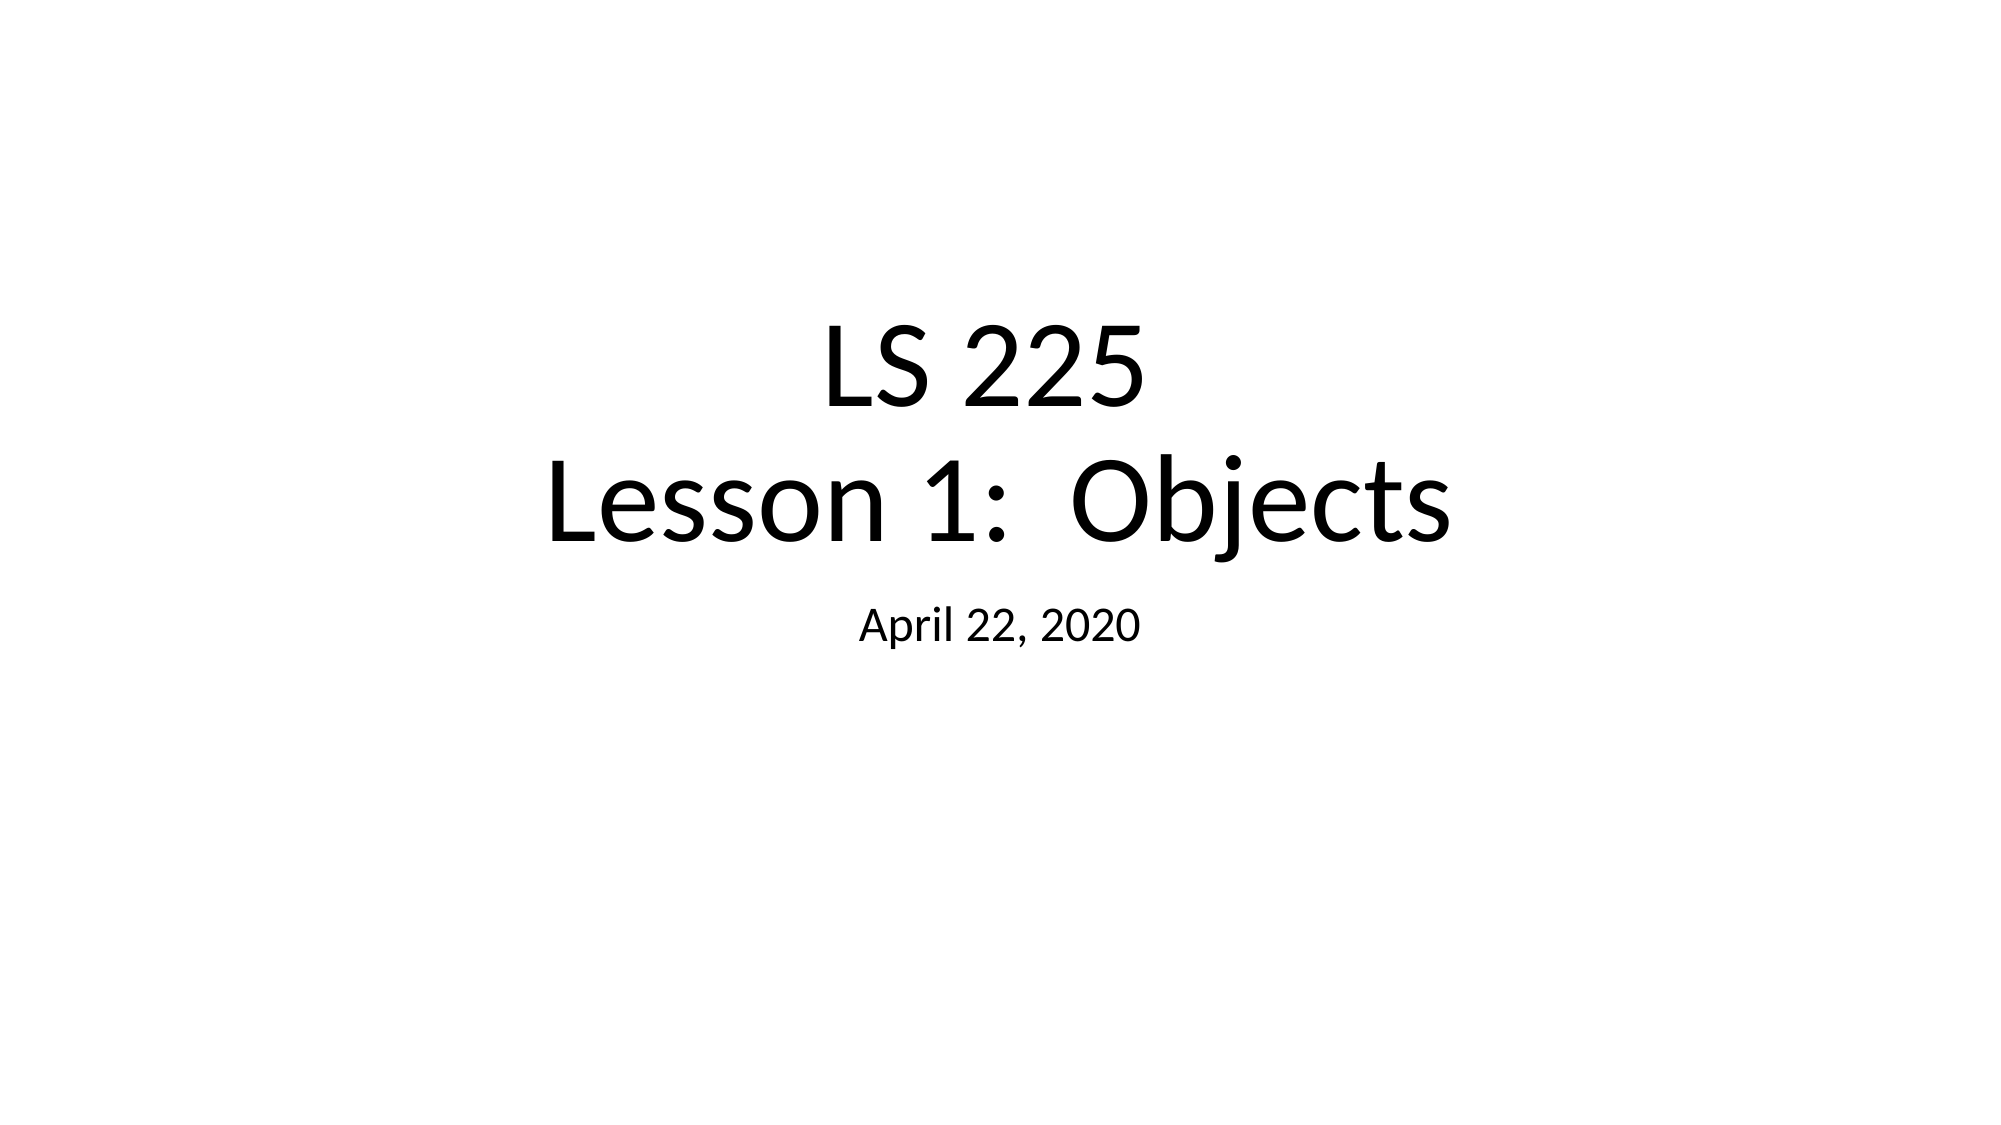

# LS 225 Lesson 1:  Objects
April 22, 2020